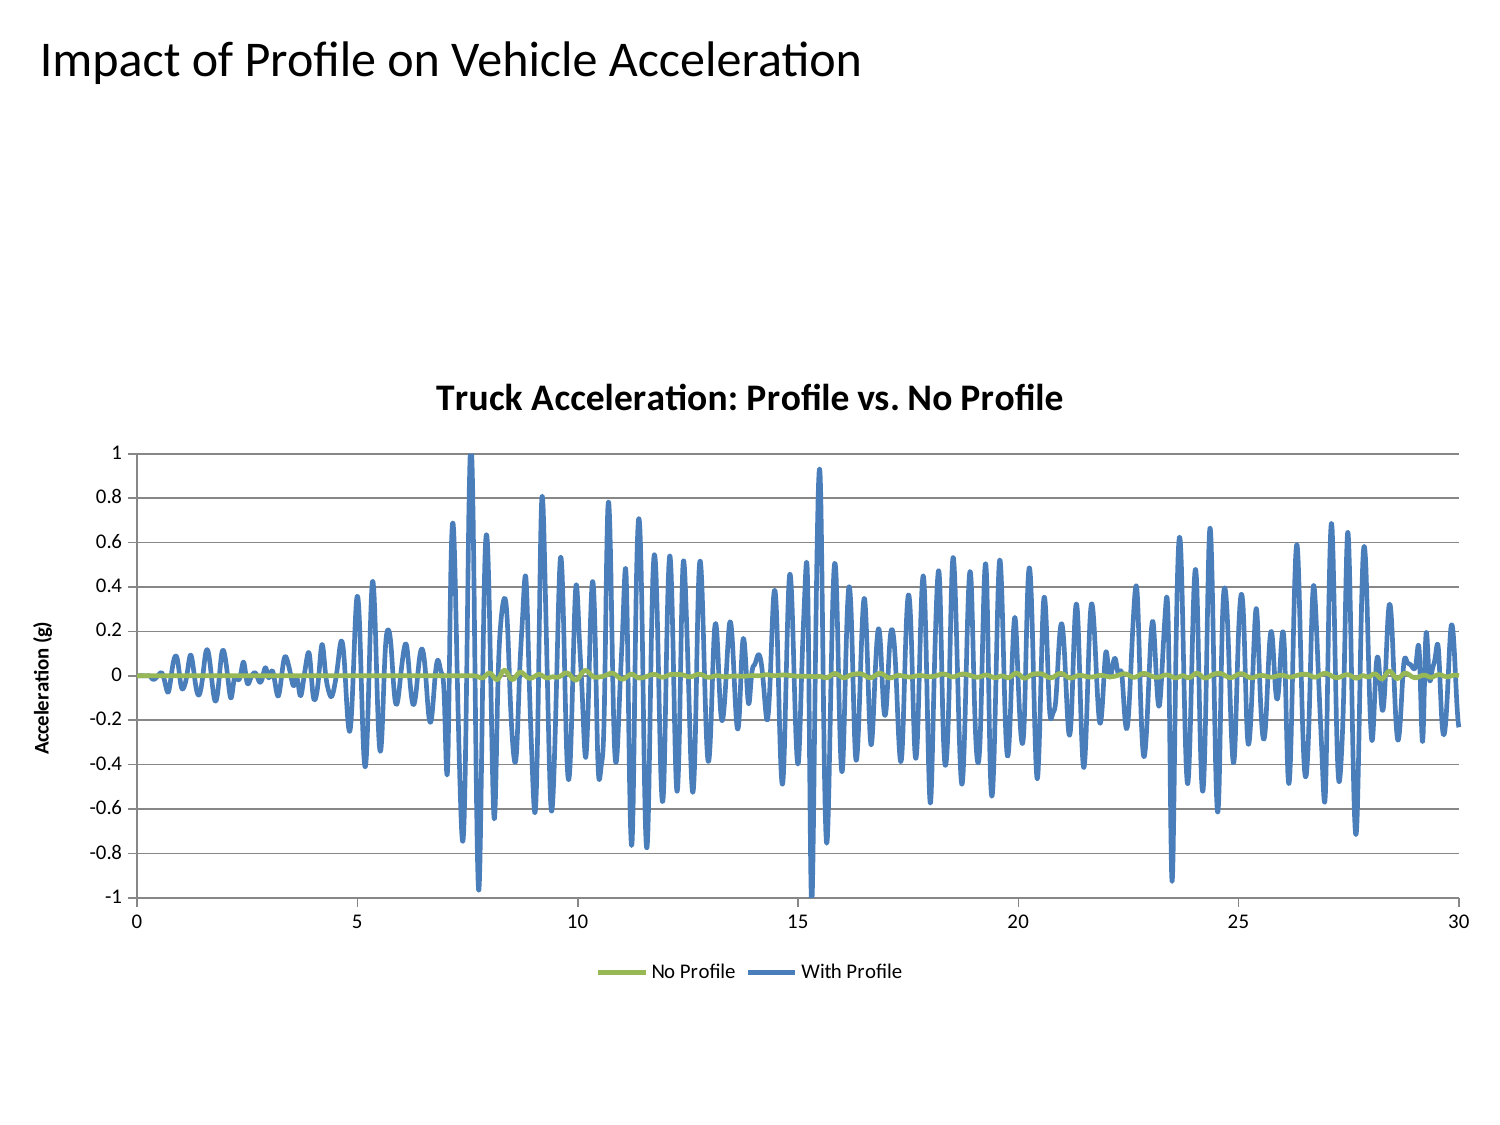

Impact of Profile on Vehicle Acceleration

### Chart: Truck Acceleration: Profile vs. No Profile

| Category |  |  |
|---|---|---|